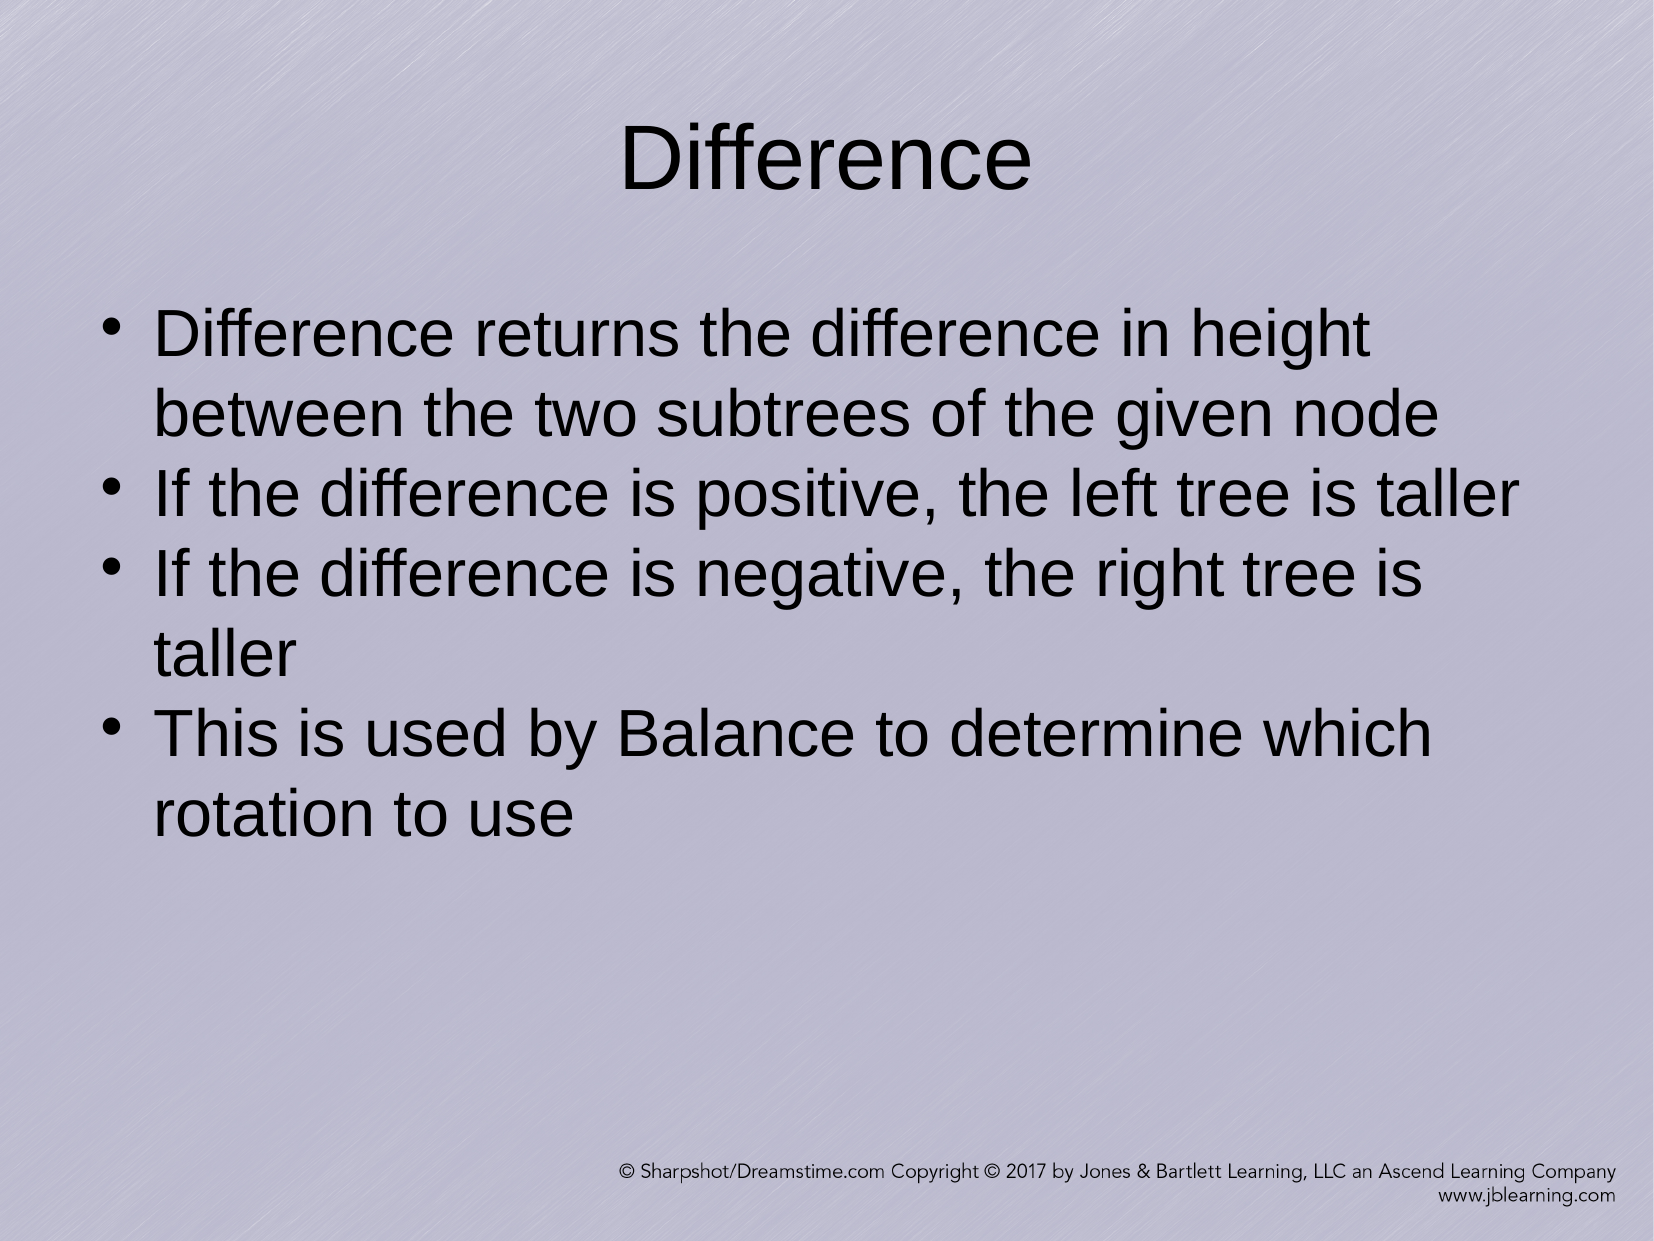

Difference
Difference returns the difference in height between the two subtrees of the given node
If the difference is positive, the left tree is taller
If the difference is negative, the right tree is taller
This is used by Balance to determine which rotation to use